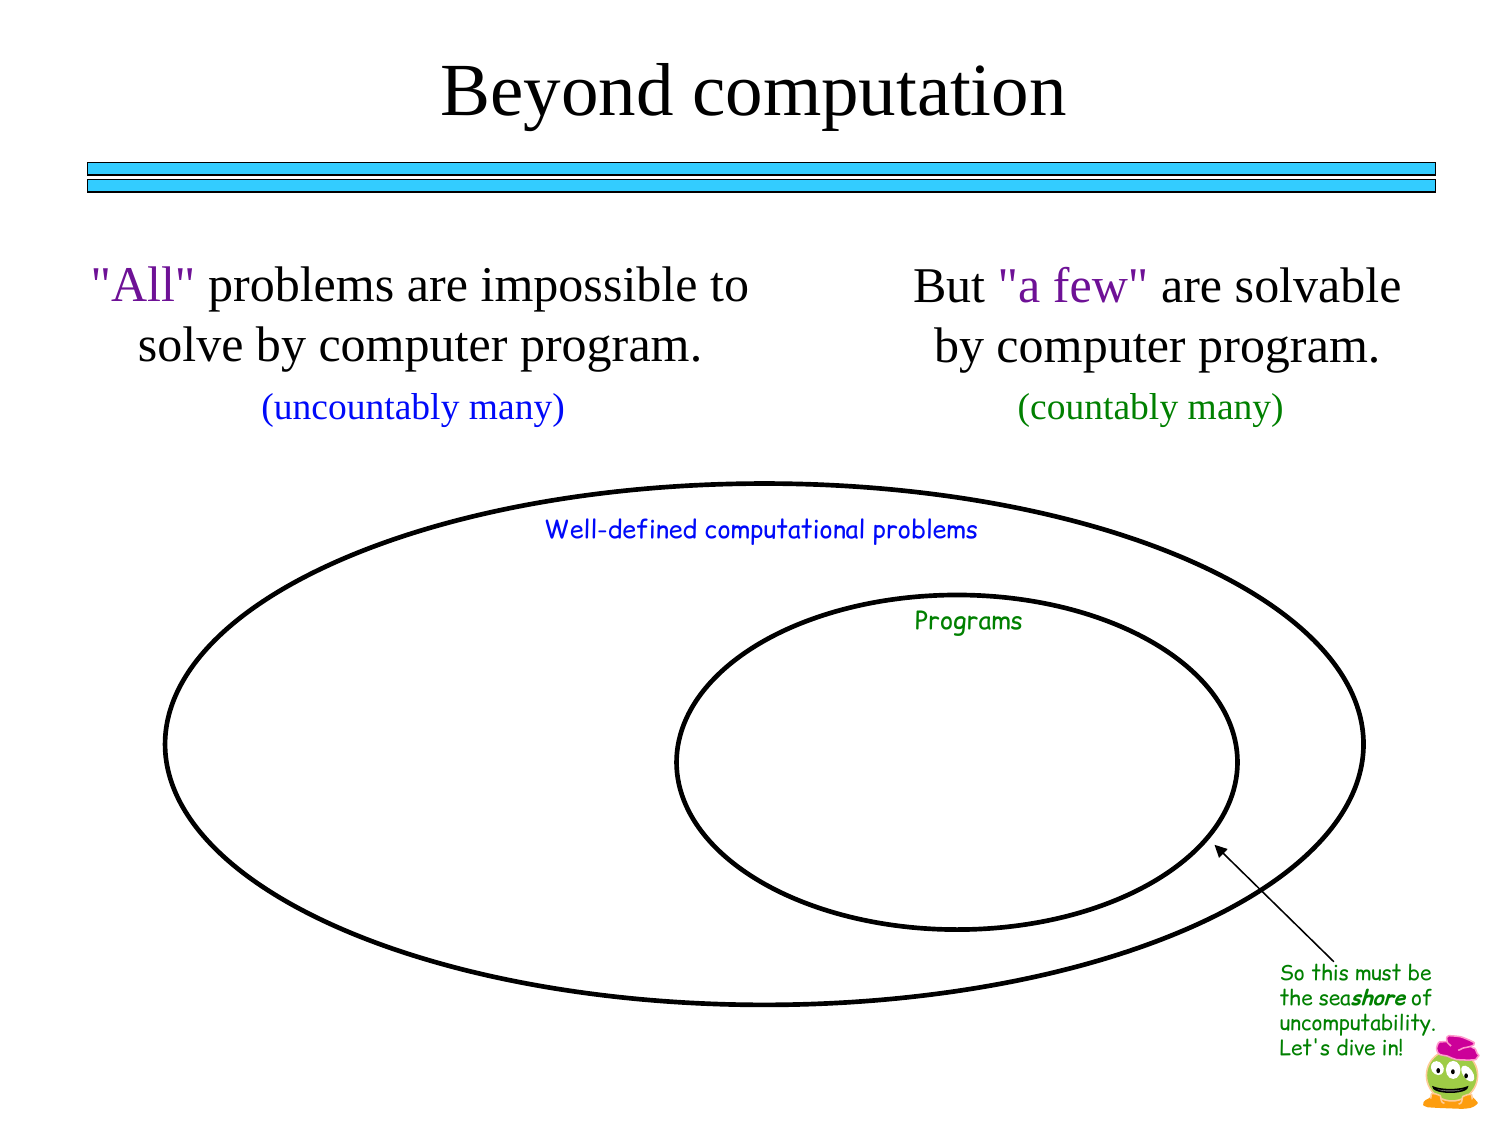

Beyond computation

"All" problems are impossible to solve by computer program.
But "a few" are solvable by computer program.
(uncountably many)
(countably many)

Well-defined computational problems

Programs

So this must be the seashore of uncomputability. Let's dive in!